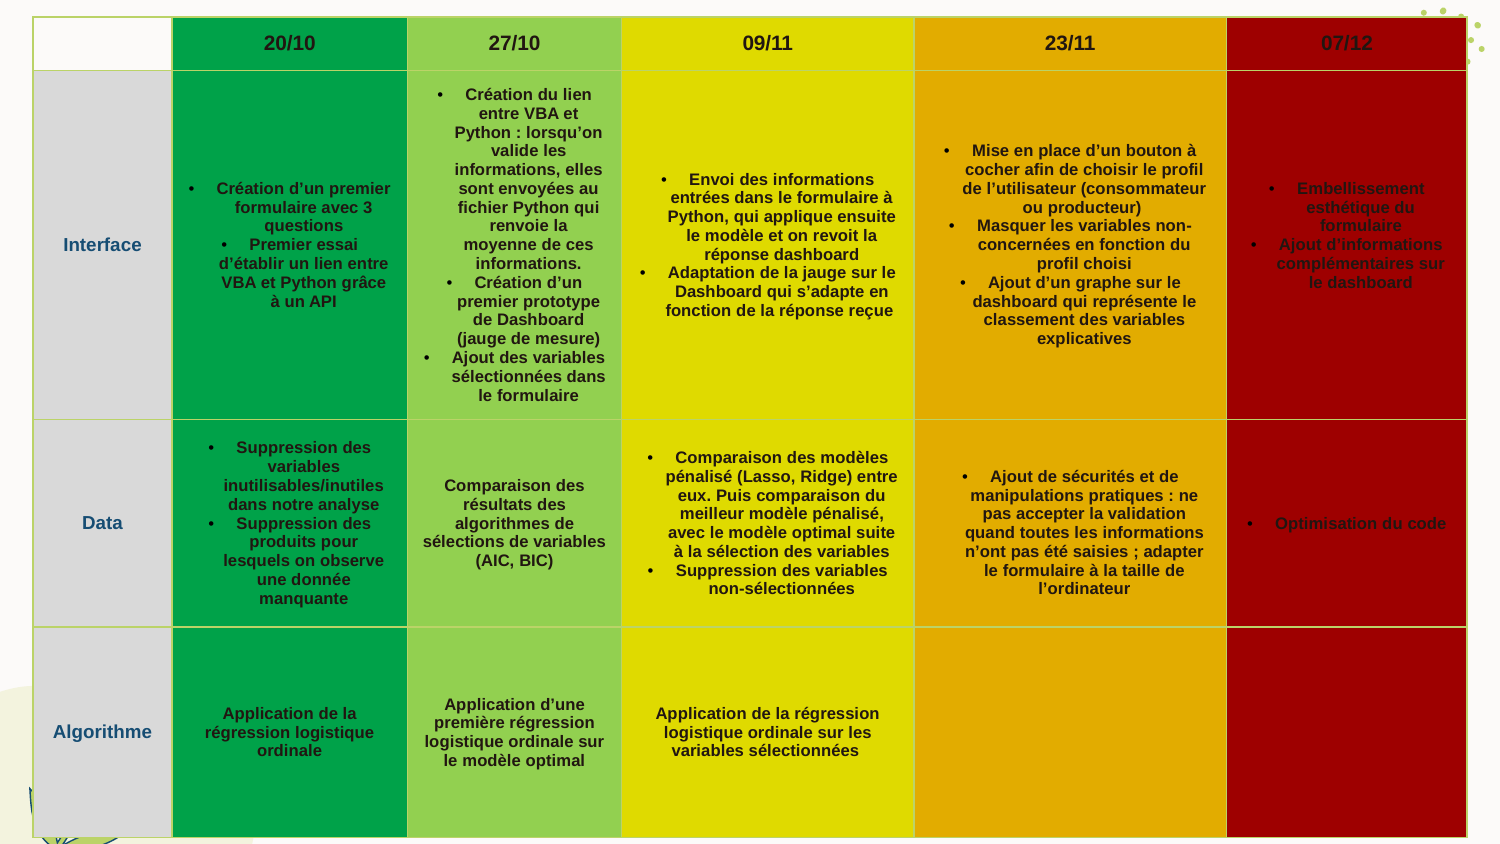

|  | 20/10 | 27/10 | 09/11 | 23/11 | 07/12 |
| --- | --- | --- | --- | --- | --- |
| Interface | Création d’un premier formulaire avec 3 questions Premier essai d’établir un lien entre VBA et Python grâce à un API | Création du lien entre VBA et Python : lorsqu’on valide les informations, elles sont envoyées au fichier Python qui renvoie la moyenne de ces informations. Création d’un premier prototype de Dashboard (jauge de mesure) Ajout des variables sélectionnées dans le formulaire | Envoi des informations entrées dans le formulaire à Python, qui applique ensuite le modèle et on revoit la réponse dashboard Adaptation de la jauge sur le Dashboard qui s’adapte en fonction de la réponse reçue | Mise en place d’un bouton à cocher afin de choisir le profil de l’utilisateur (consommateur ou producteur) Masquer les variables non-concernées en fonction du profil choisi Ajout d’un graphe sur le dashboard qui représente le classement des variables explicatives | Embellissement esthétique du formulaire Ajout d’informations complémentaires sur le dashboard |
| Data | Suppression des variables inutilisables/inutiles dans notre analyse Suppression des produits pour lesquels on observe une donnée manquante | Comparaison des résultats des algorithmes de sélections de variables (AIC, BIC) | Comparaison des modèles pénalisé (Lasso, Ridge) entre eux. Puis comparaison du meilleur modèle pénalisé, avec le modèle optimal suite à la sélection des variables Suppression des variables non-sélectionnées | Ajout de sécurités et de manipulations pratiques : ne pas accepter la validation quand toutes les informations n’ont pas été saisies ; adapter le formulaire à la taille de l’ordinateur | Optimisation du code |
| Algorithme | Application de la régression logistique ordinale | Application d’une première régression logistique ordinale sur le modèle optimal | Application de la régression logistique ordinale sur les variables sélectionnées |  |  |